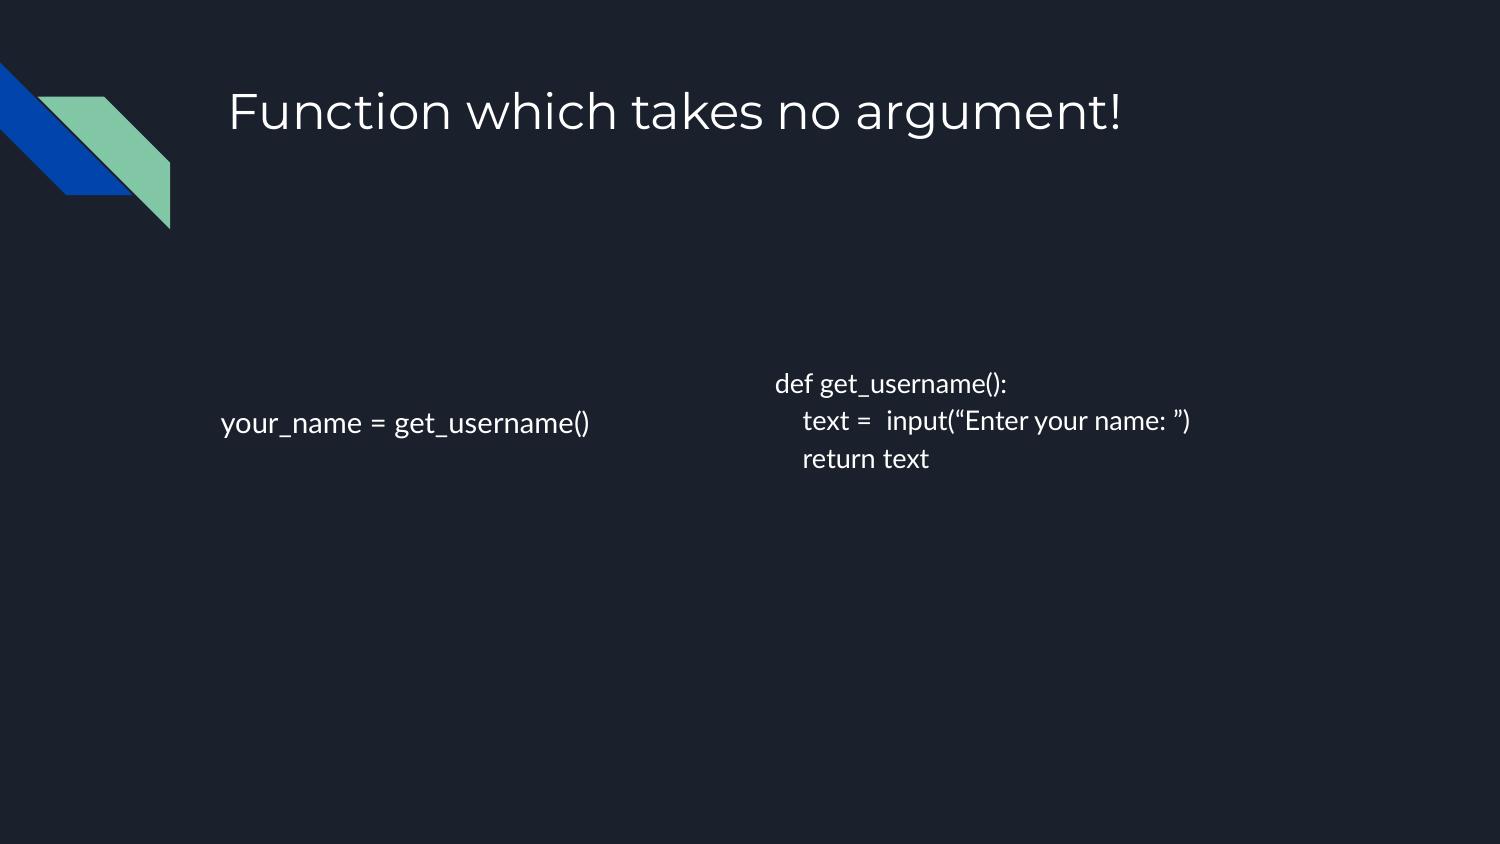

# Function which takes no argument!
def get_username():
    text =  input(“Enter your name: ”)
    return text
your_name = get_username()